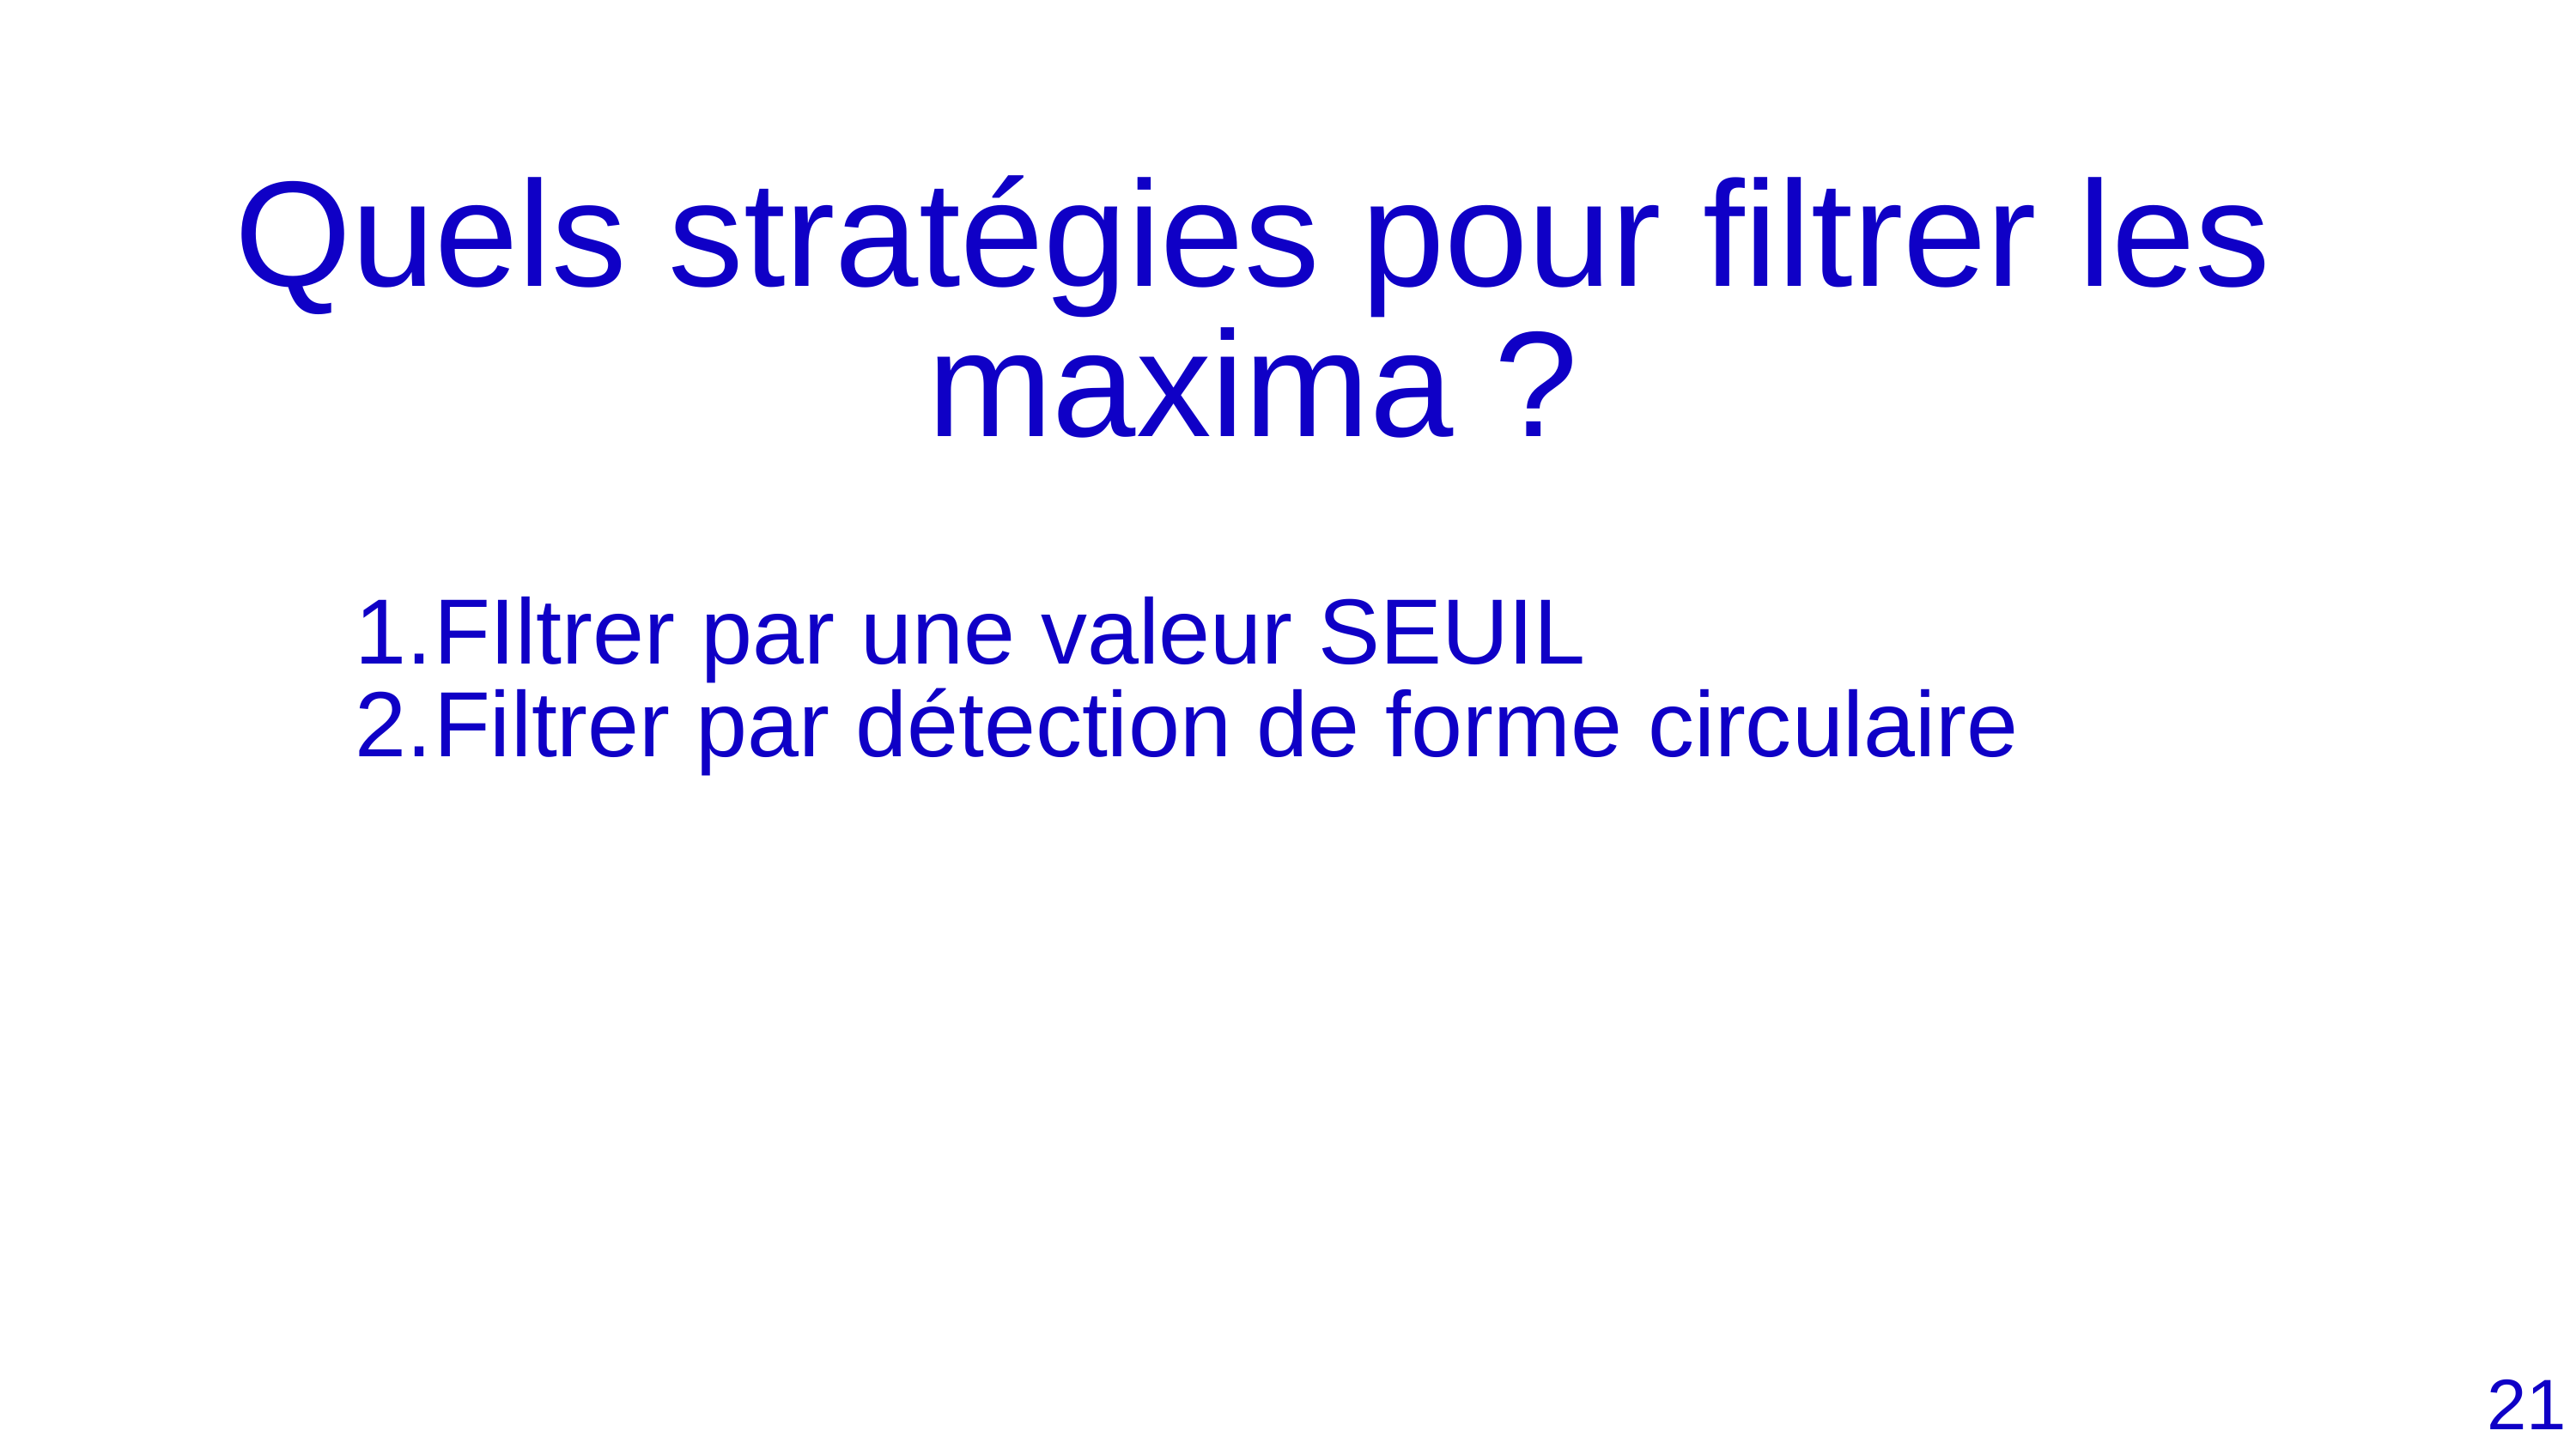

Quels stratégies pour filtrer les maxima ?
FIltrer par une valeur SEUIL
Filtrer par détection de forme circulaire
21